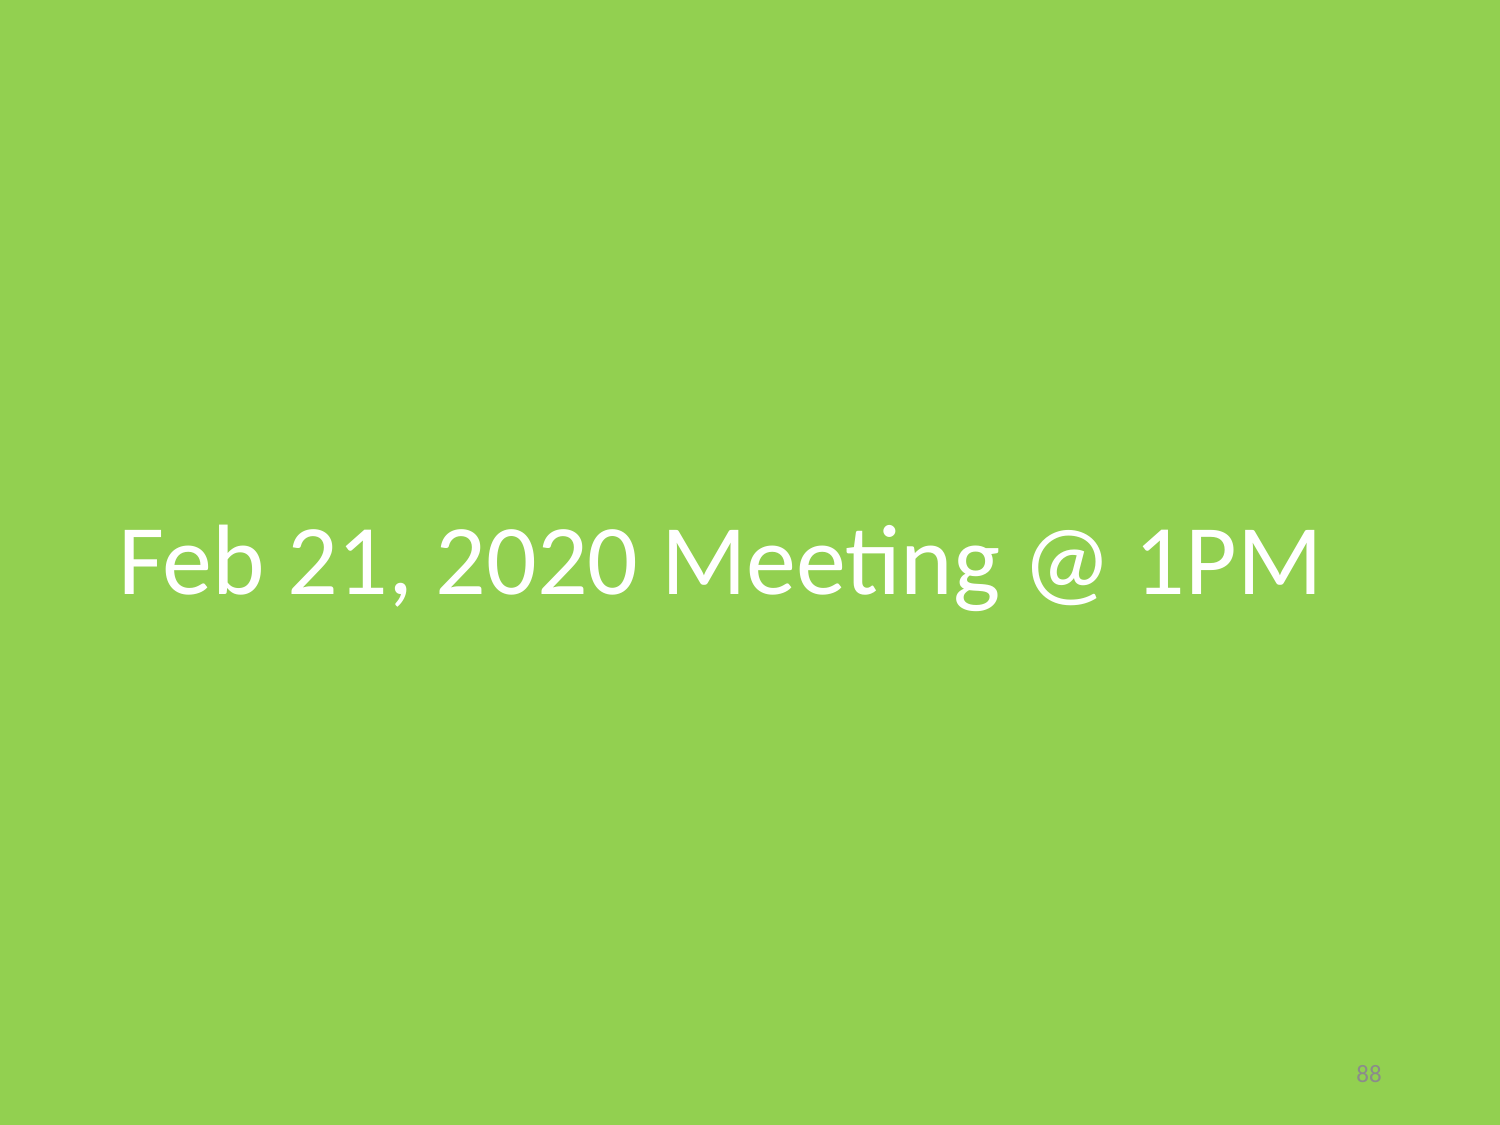

# Feb 21, 2020 Meeting @ 1PM
88